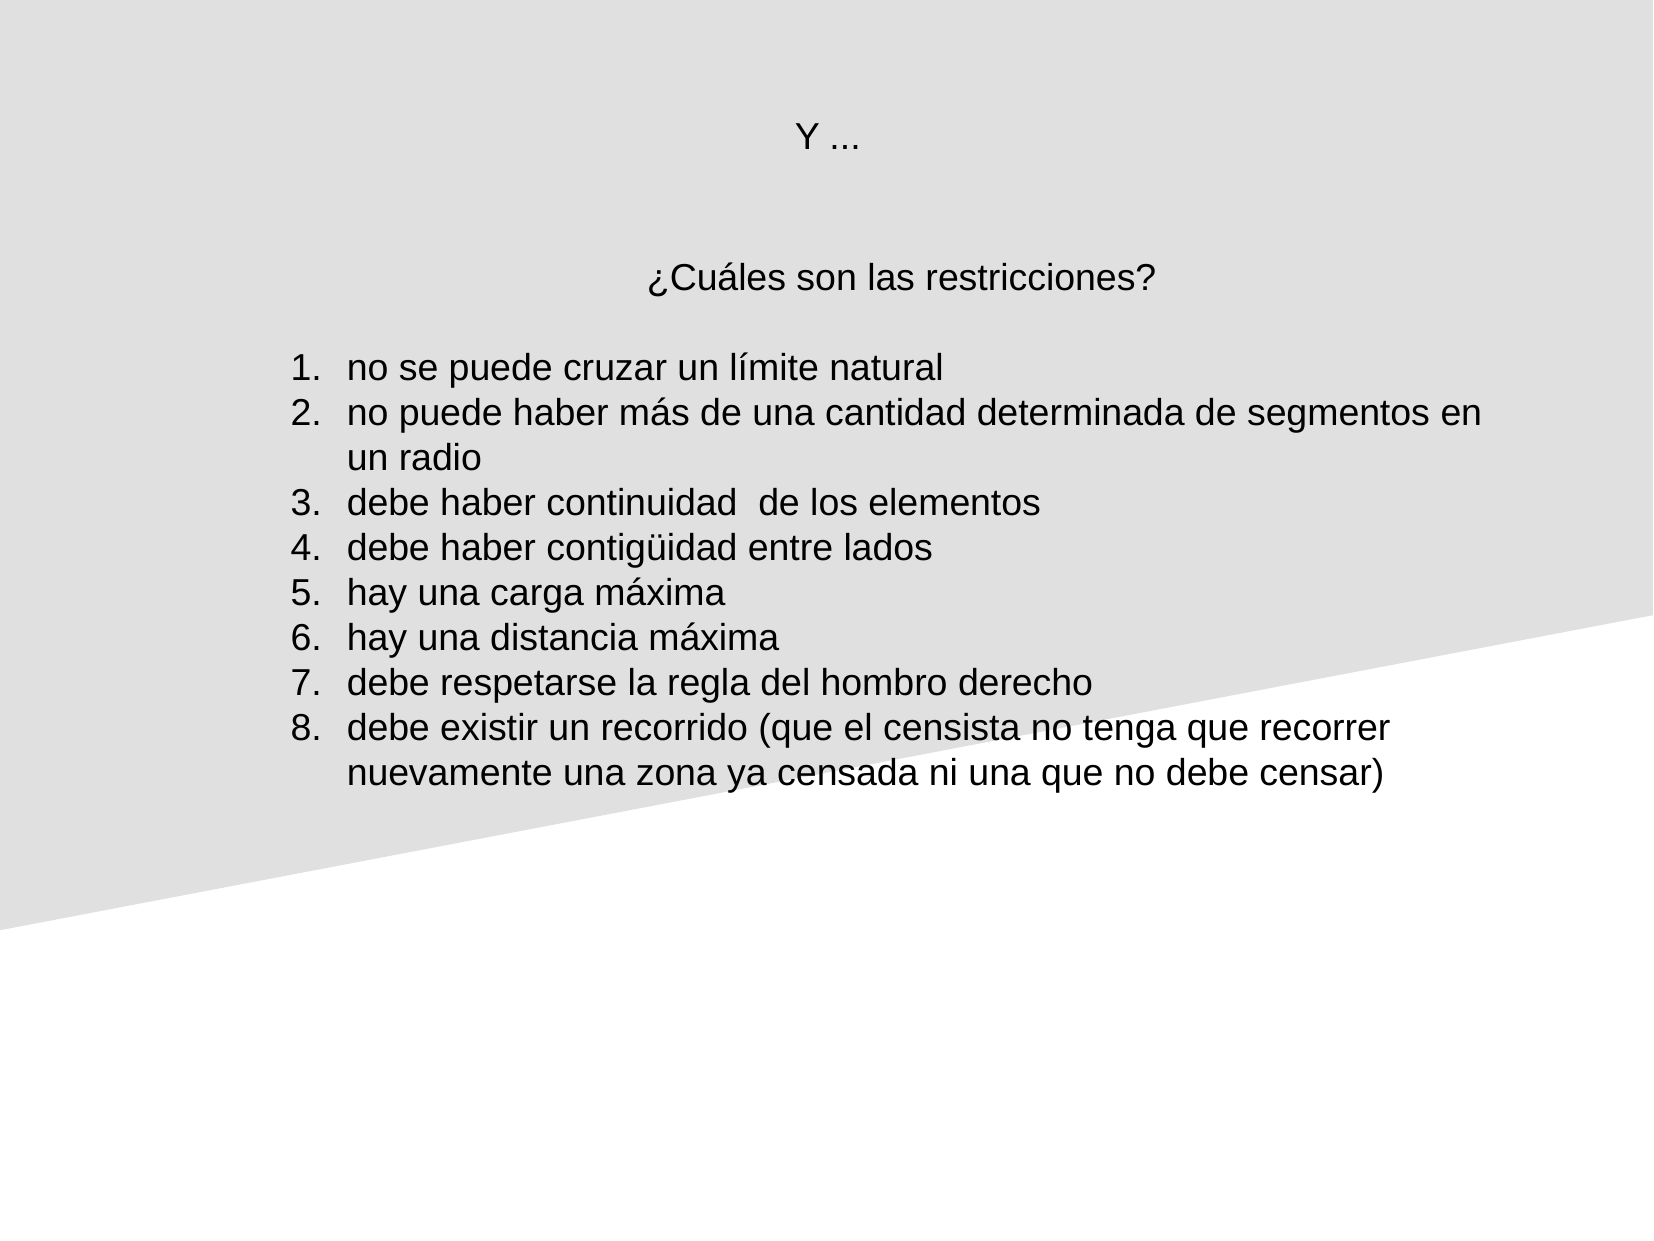

Y ...
			¿Cuáles son las restricciones?

no se puede cruzar un límite natural
no puede haber más de una cantidad determinada de segmentos en un radio
debe haber continuidad  de los elementos
debe haber contigüidad entre lados
hay una carga máxima
hay una distancia máxima
debe respetarse la regla del hombro derecho
debe existir un recorrido (que el censista no tenga que recorrer nuevamente una zona ya censada ni una que no debe censar)